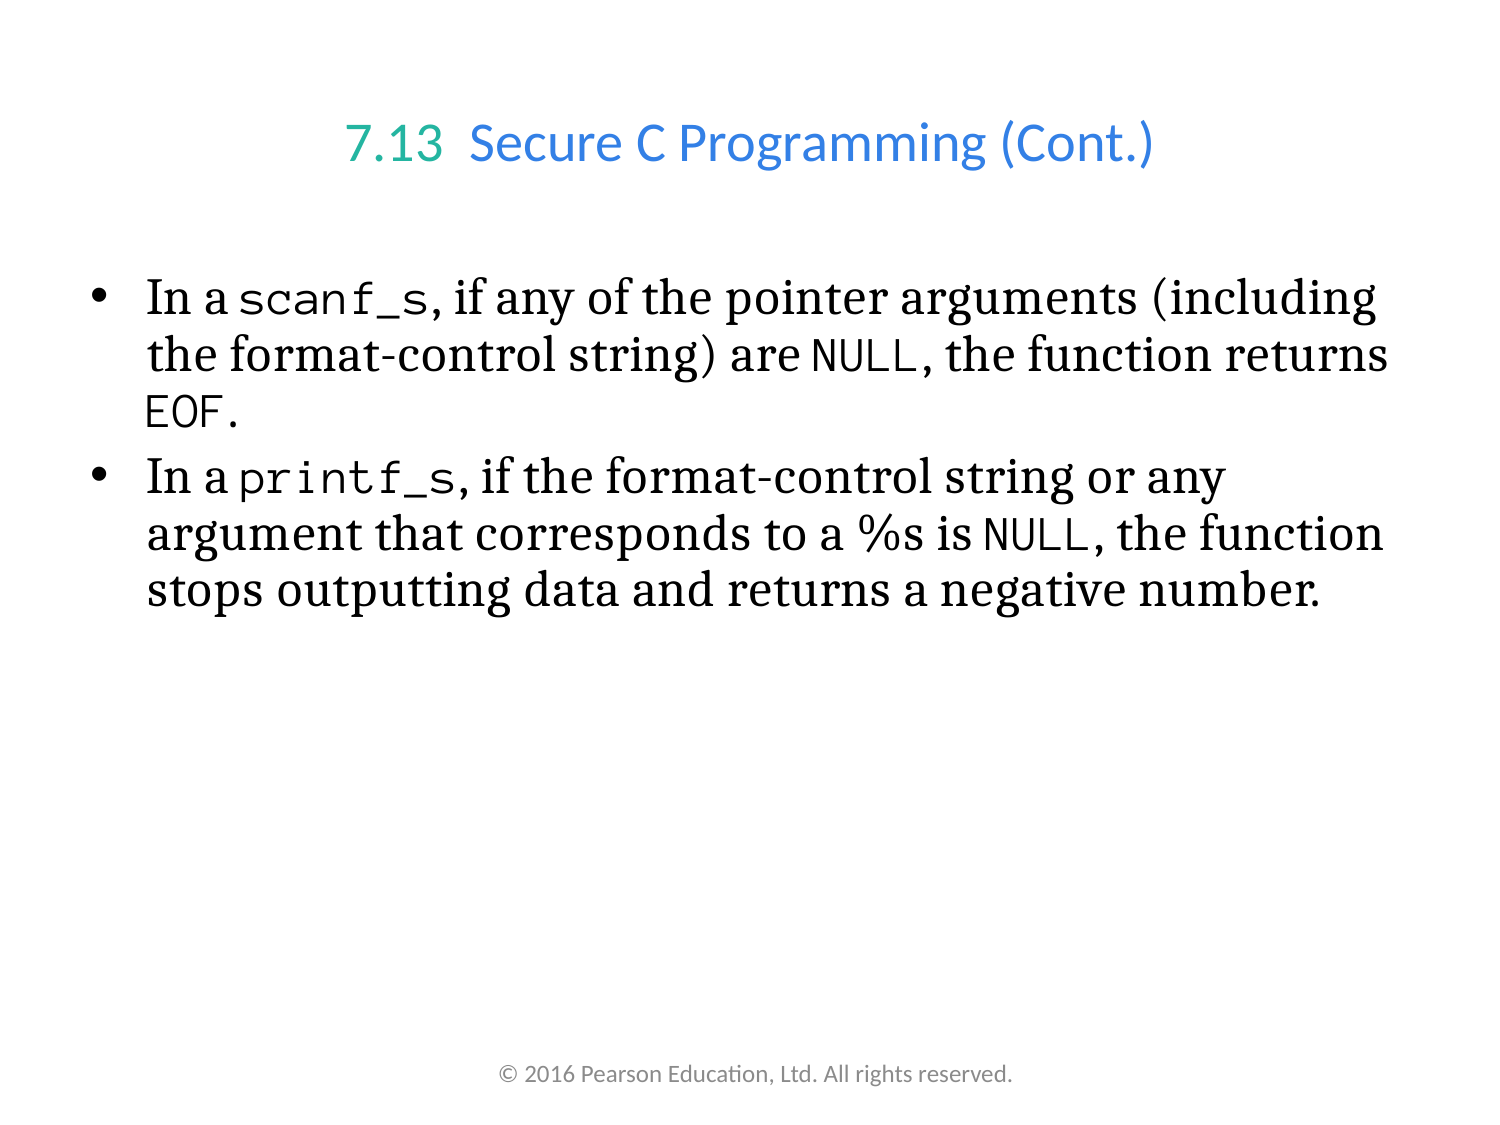

# 7.13  Secure C Programming (Cont.)
In a scanf_s, if any of the pointer arguments (including the format-control string) are NULL, the function returns EOF.
In a printf_s, if the format-control string or any argument that corresponds to a %s is NULL, the function stops outputting data and returns a negative number.
© 2016 Pearson Education, Ltd. All rights reserved.